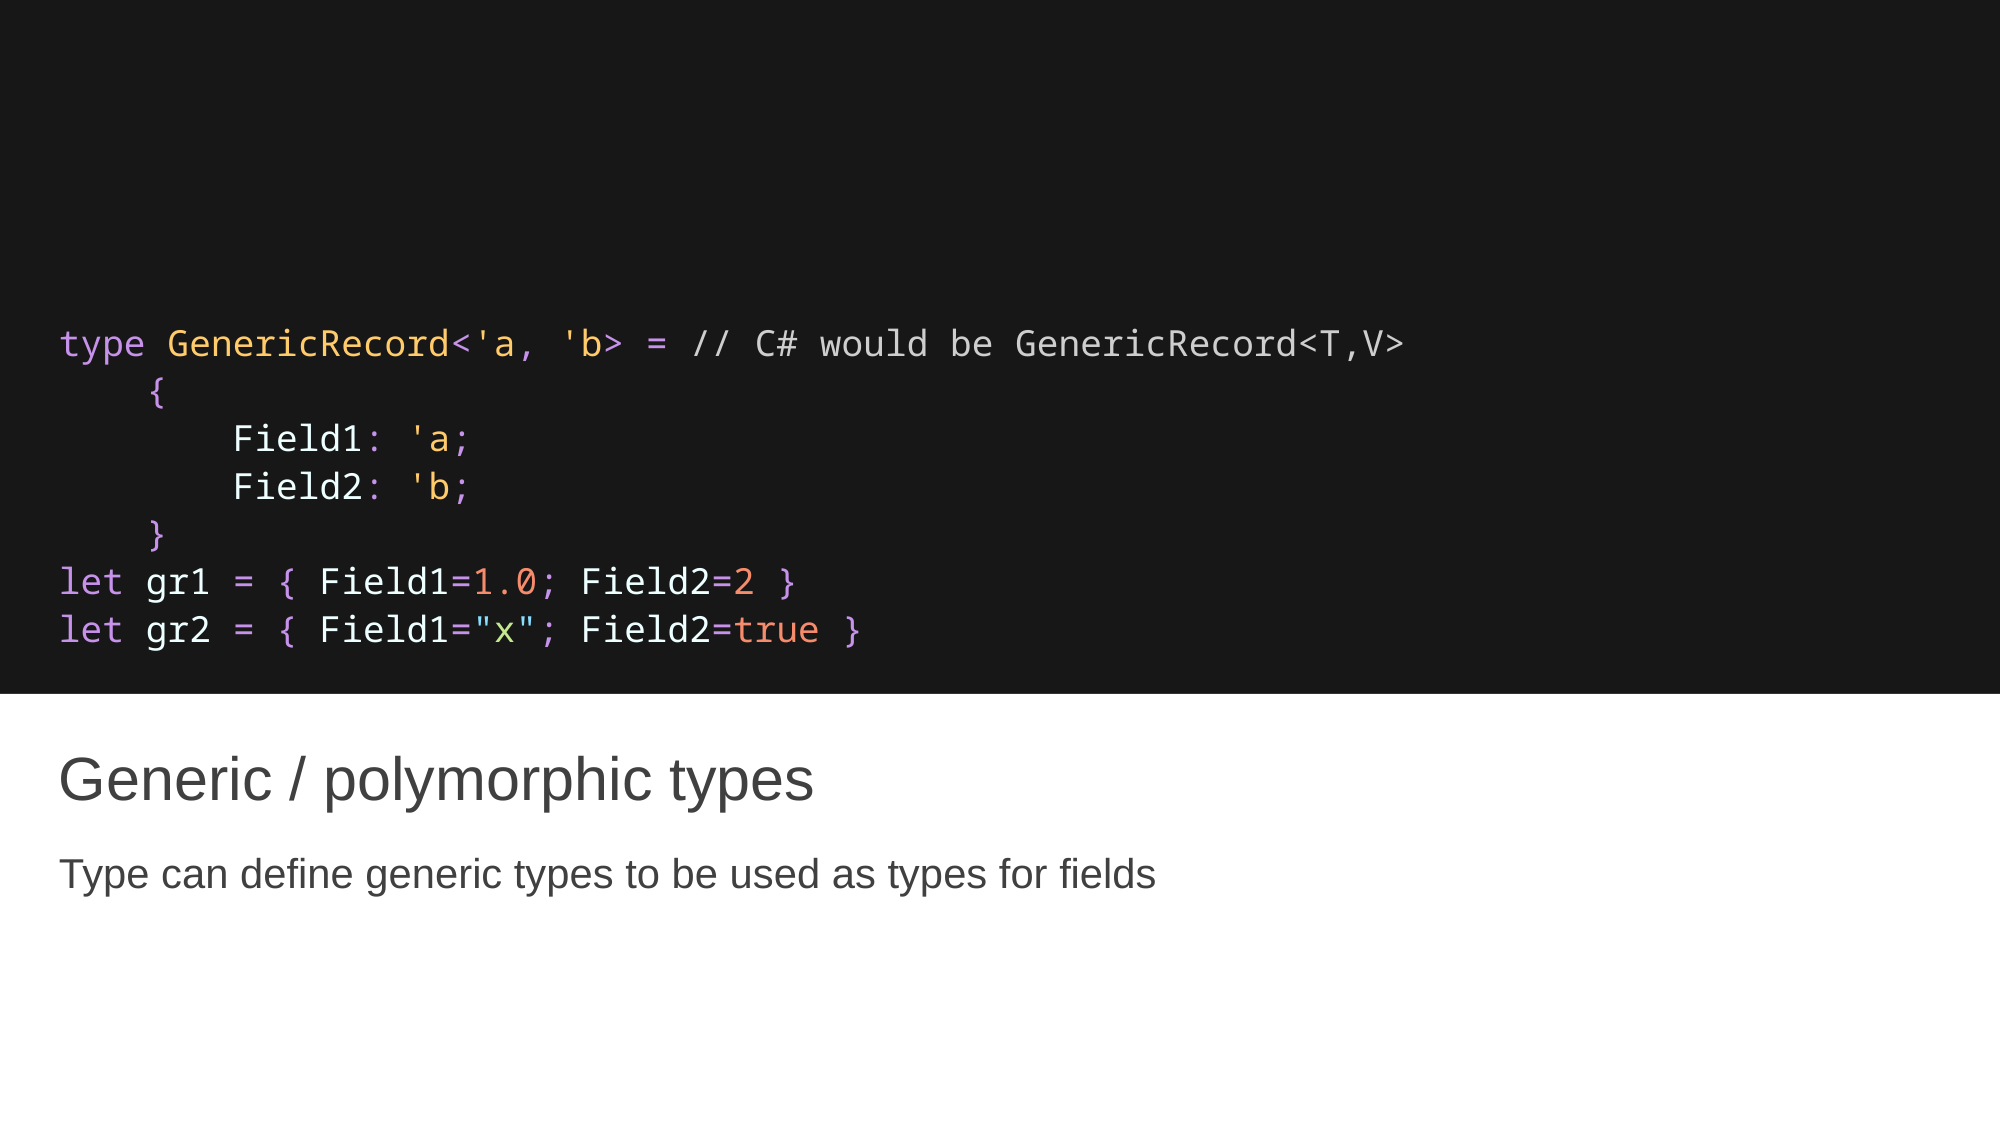

type GenericRecord<'a, 'b> = // C# would be GenericRecord<T,V>
    {
        Field1: 'a;
        Field2: 'b;
    }
let gr1 = { Field1=1.0; Field2=2 }
let gr2 = { Field1="x"; Field2=true }
# Generic / polymorphic types
Type can define generic types to be used as types for fields